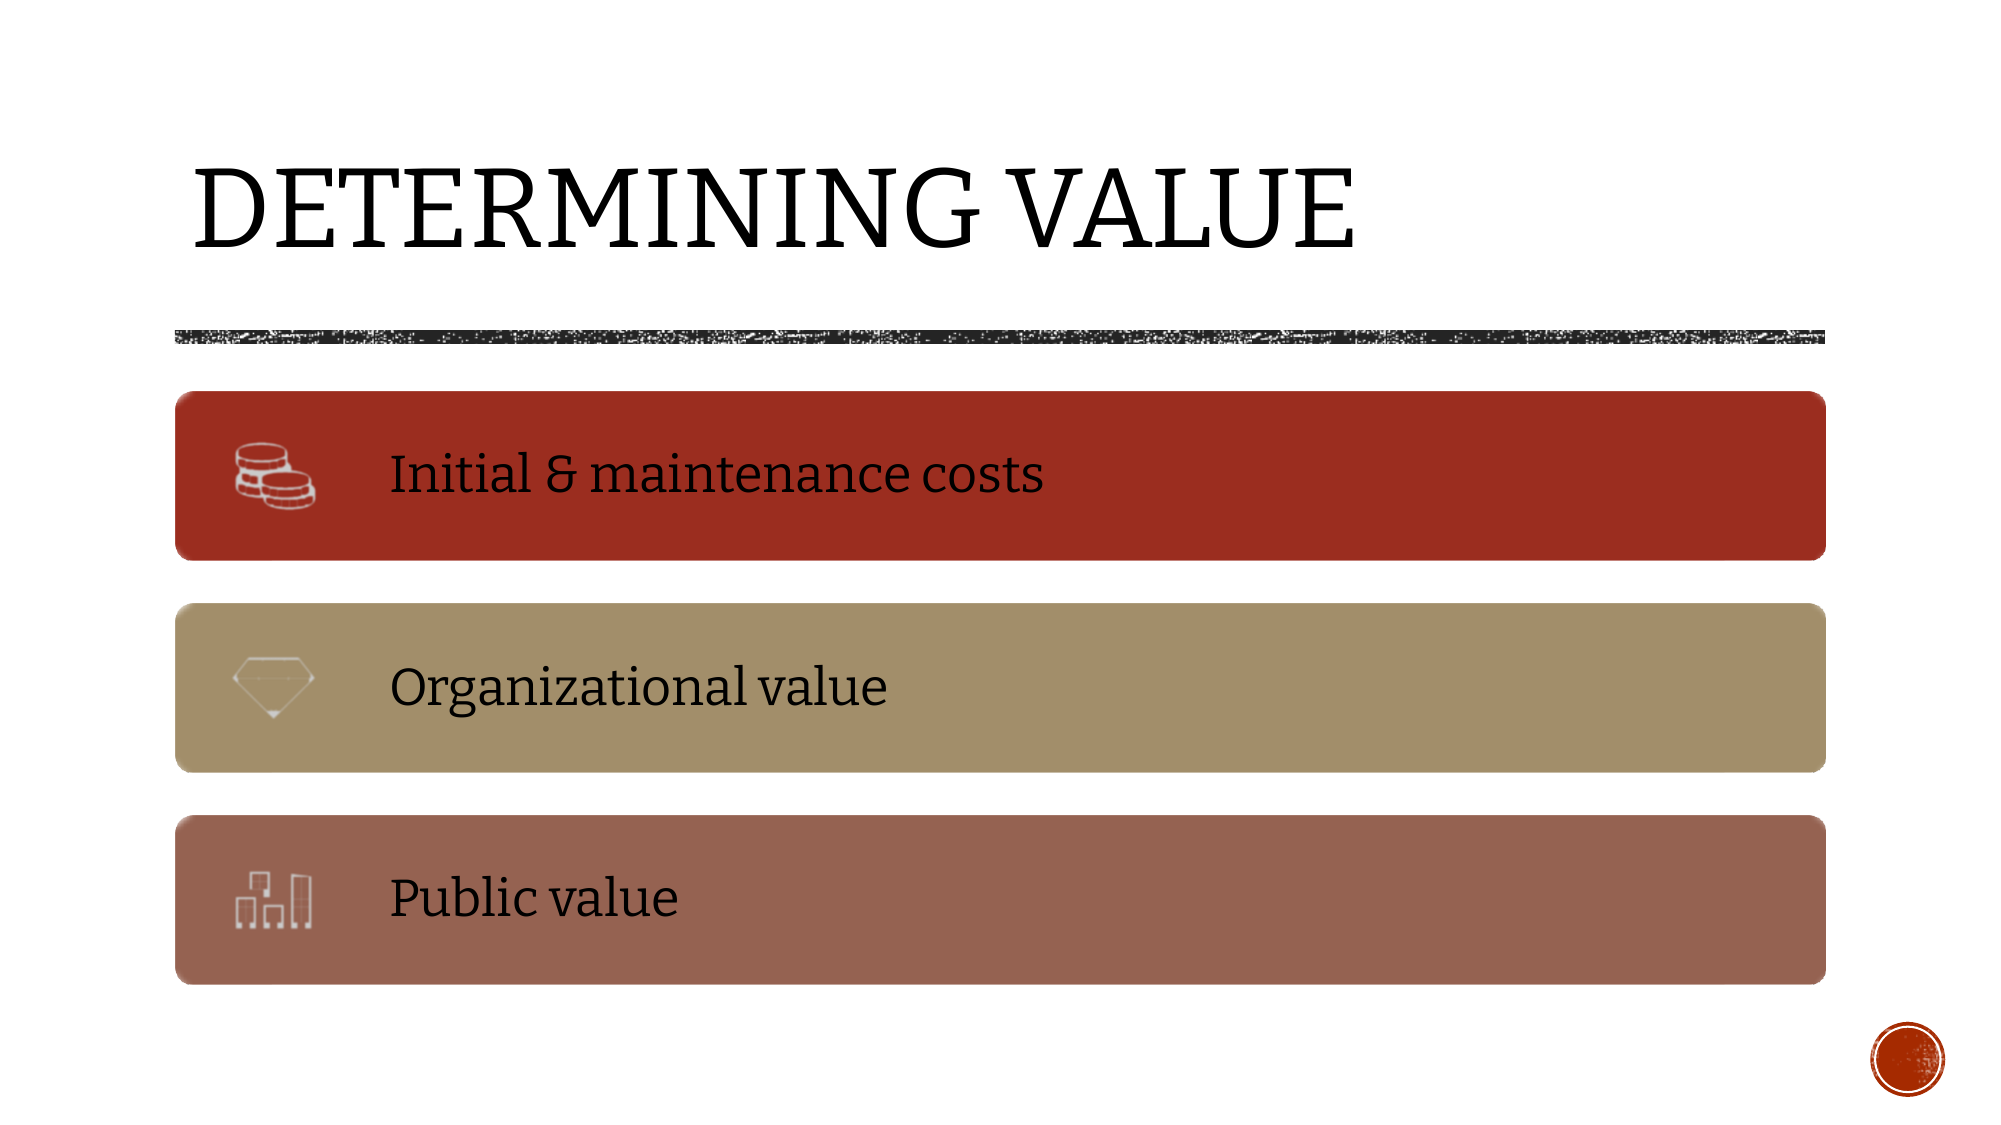

# Determining value

Initial & maintenance costs
Organizational value
Public value